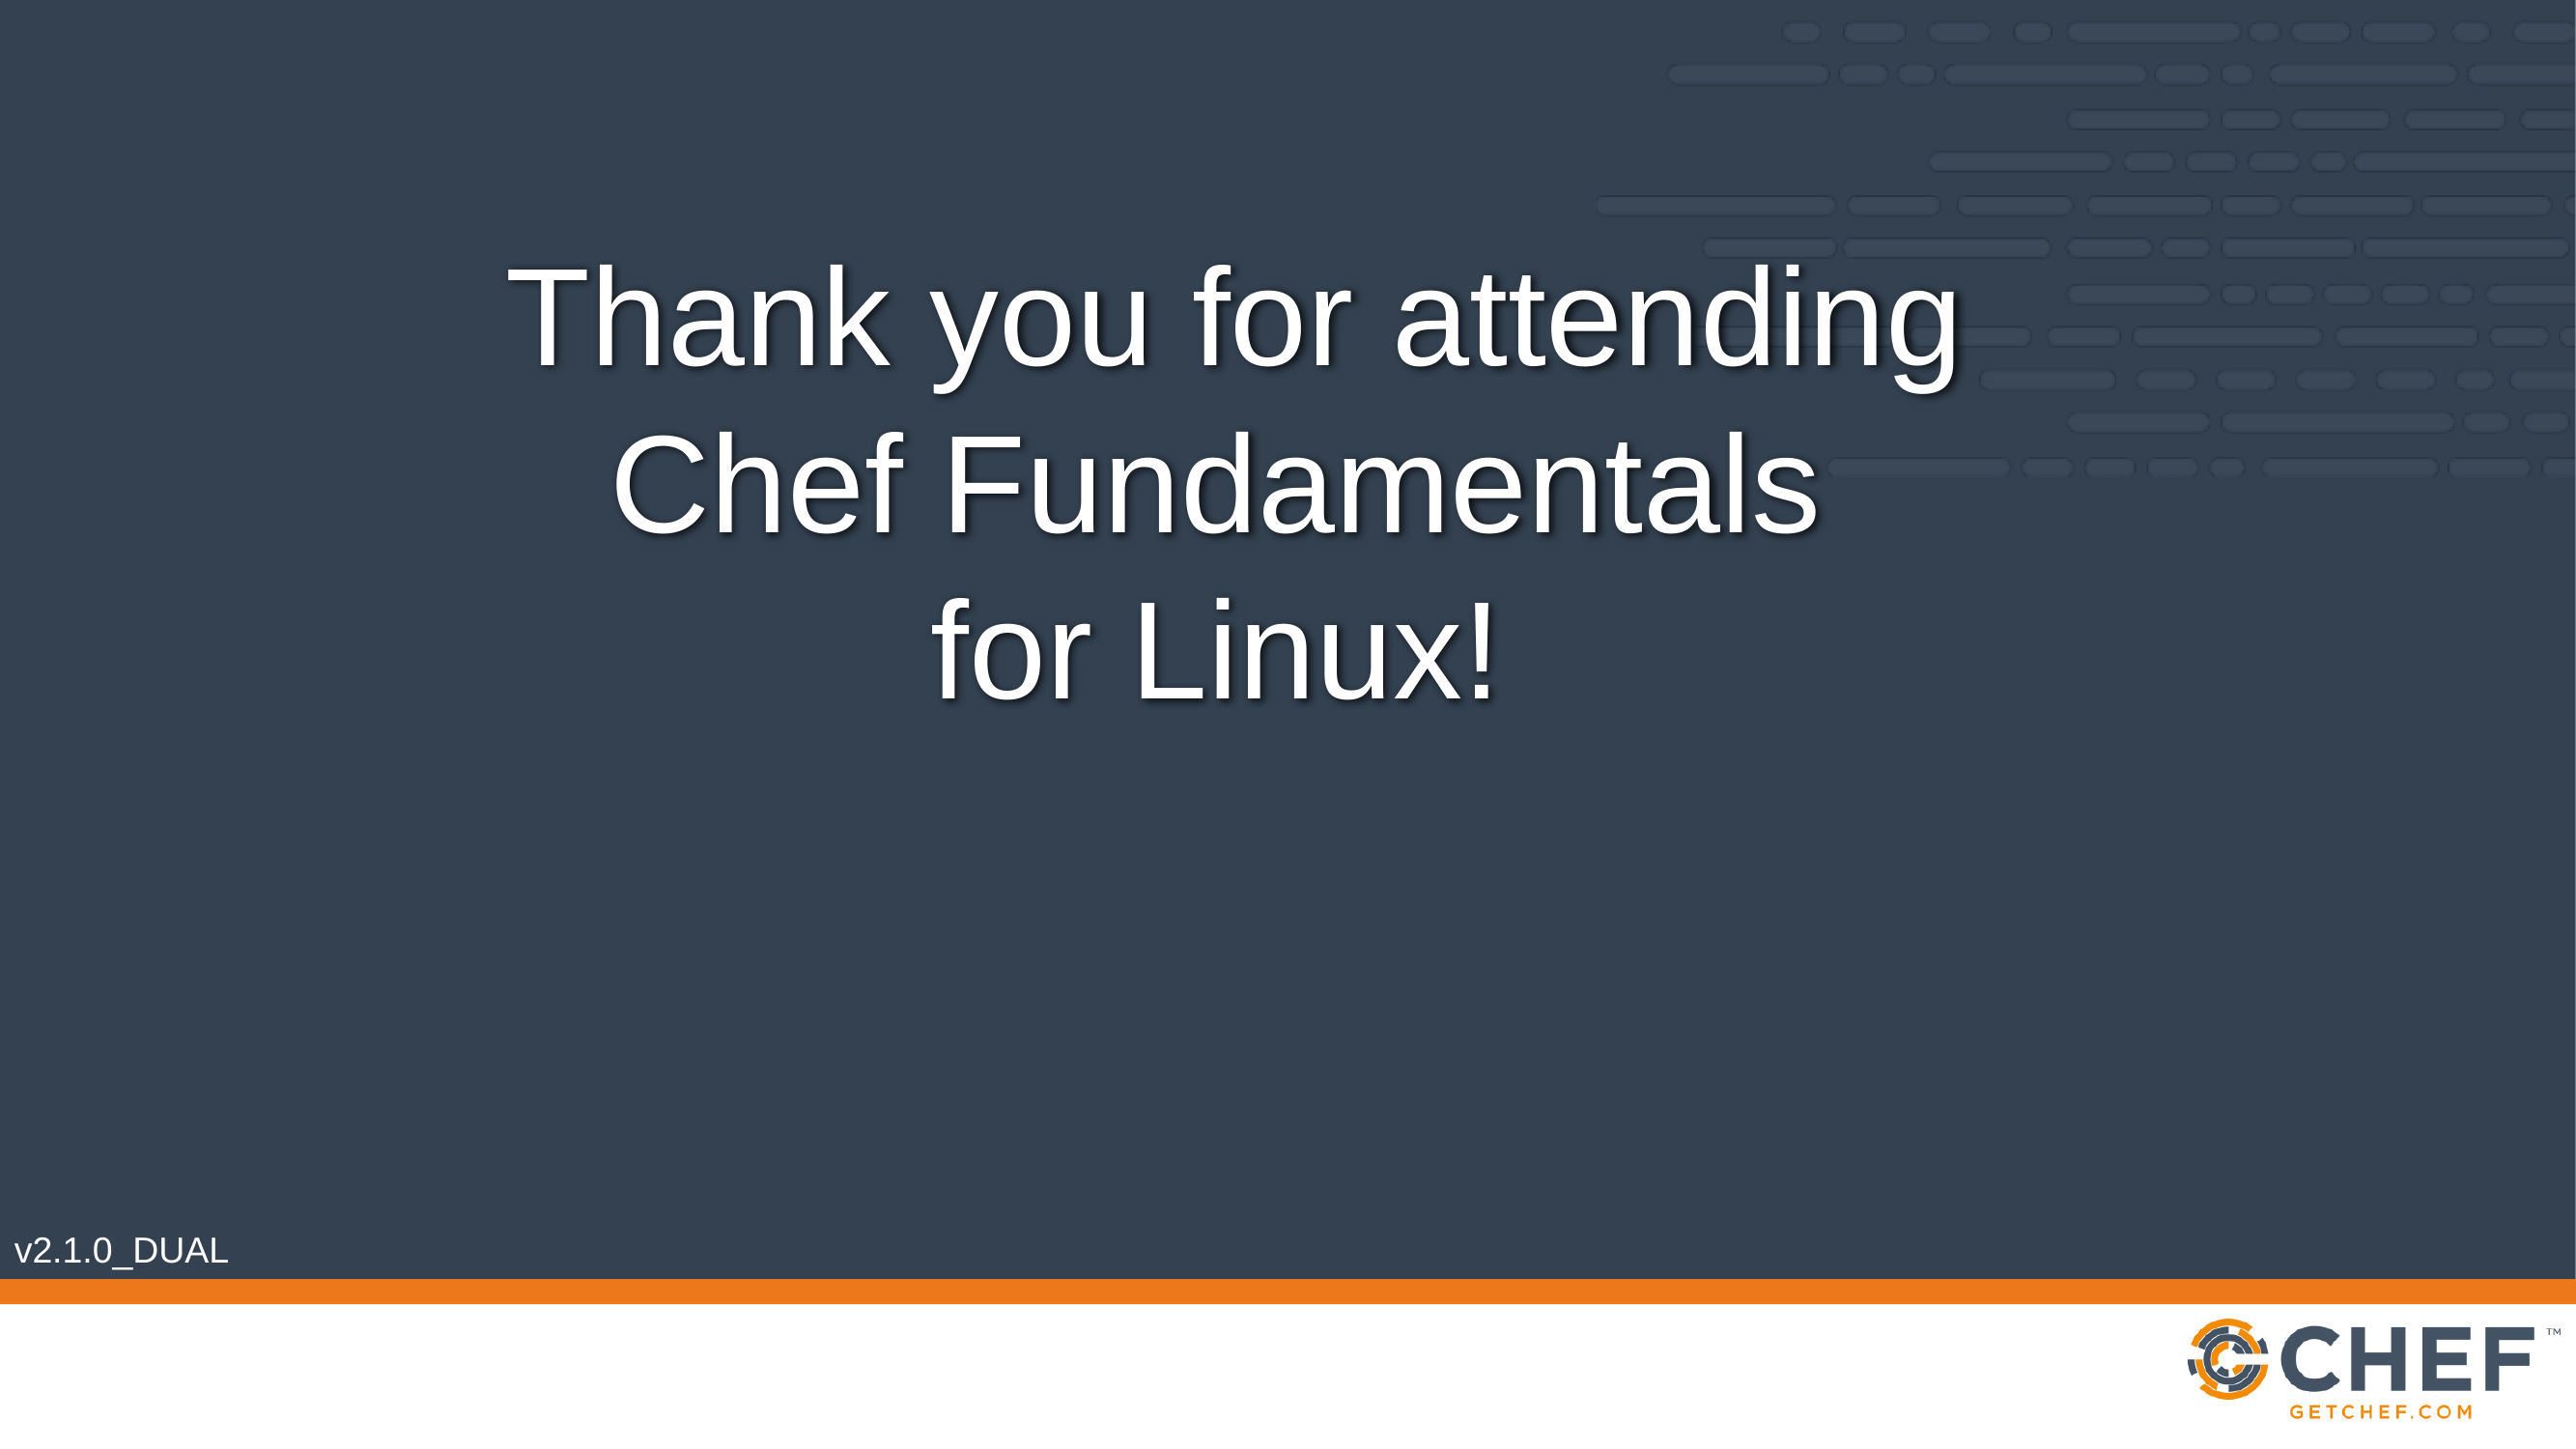

# Thank you for attending Chef Fundamentals for Linux!